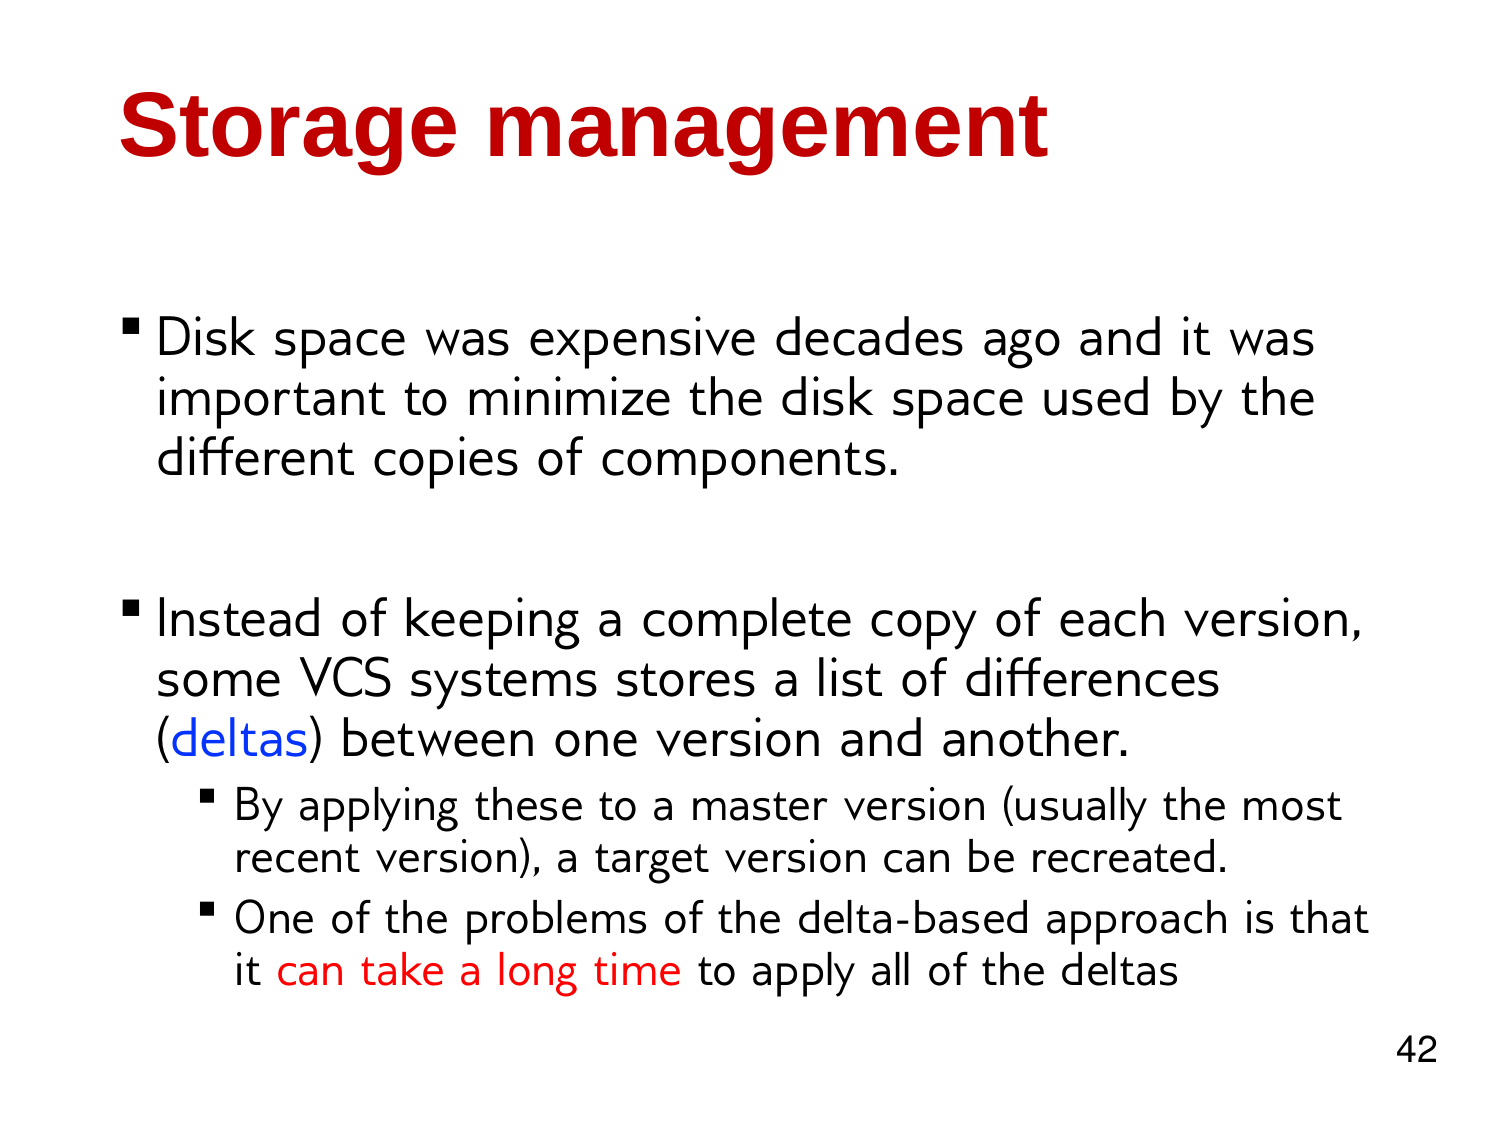

# Storage management
Disk space was expensive decades ago and it was important to minimize the disk space used by the different copies of components.

Instead of keeping a complete copy of each version, some VCS systems stores a list of differences (deltas) between one version and another.
By applying these to a master version (usually the most recent version), a target version can be recreated.
One of the problems of the delta-based approach is that it can take a long time to apply all of the deltas

42